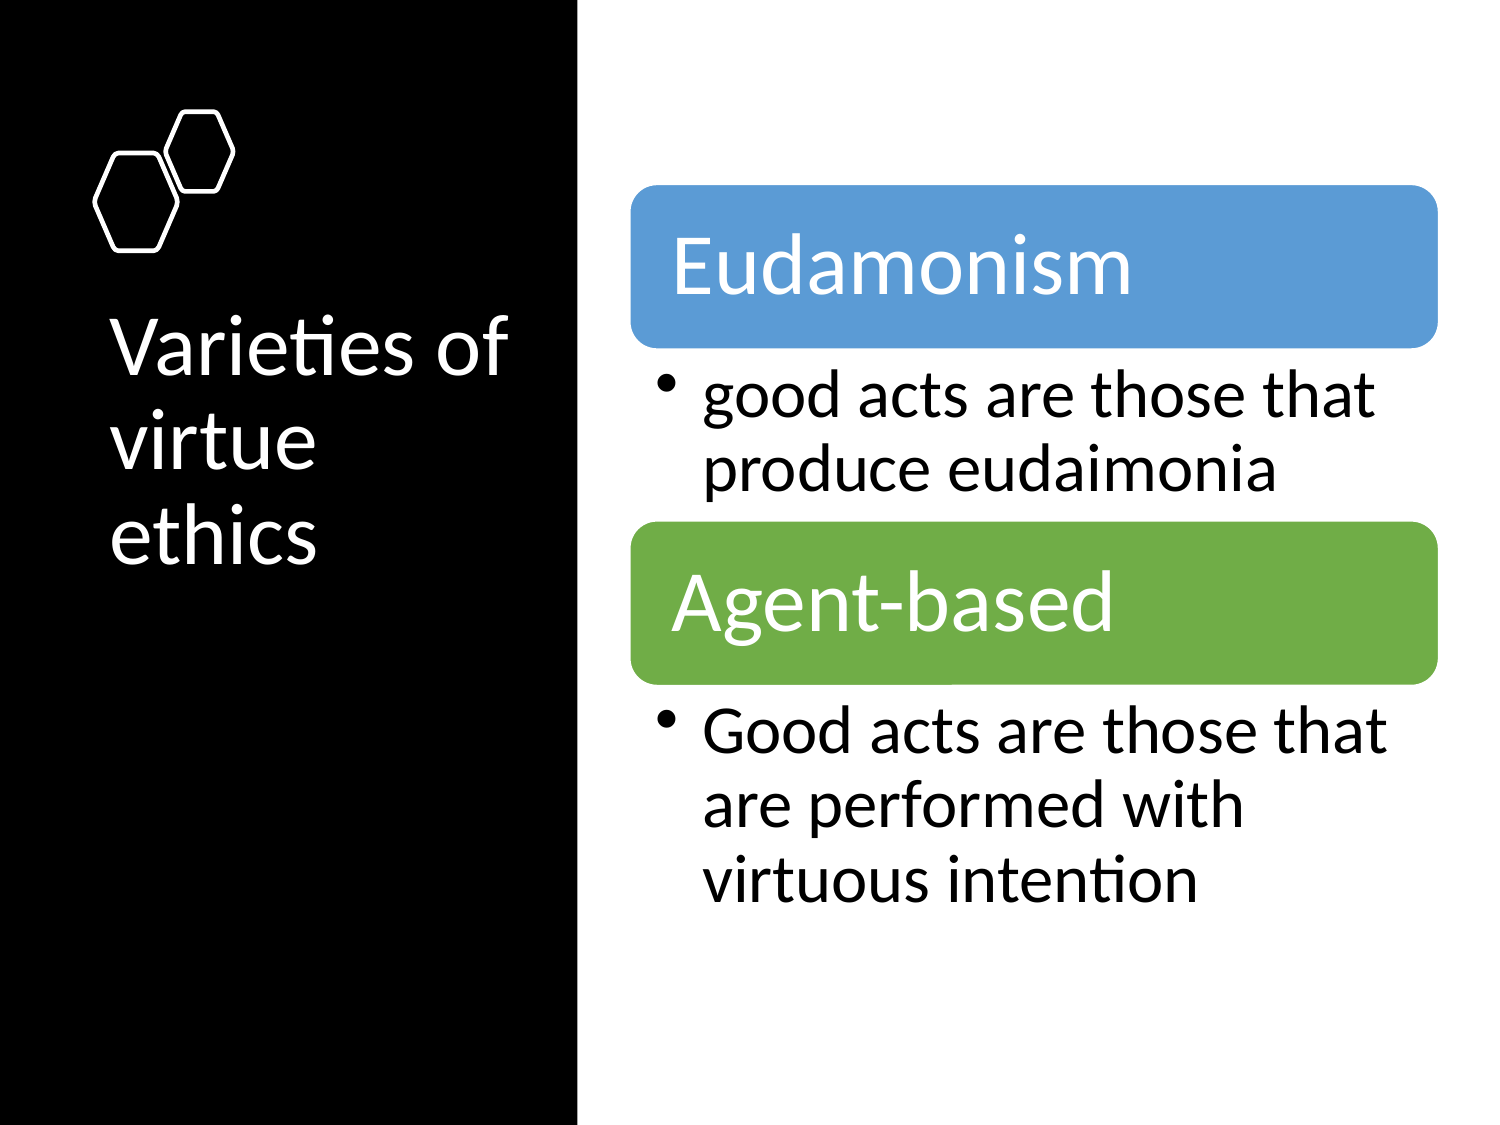

Eudamonism
good acts are those that produce eudaimonia
Agent-based
Good acts are those that are performed with virtuous intention
# Varieties of virtue ethics